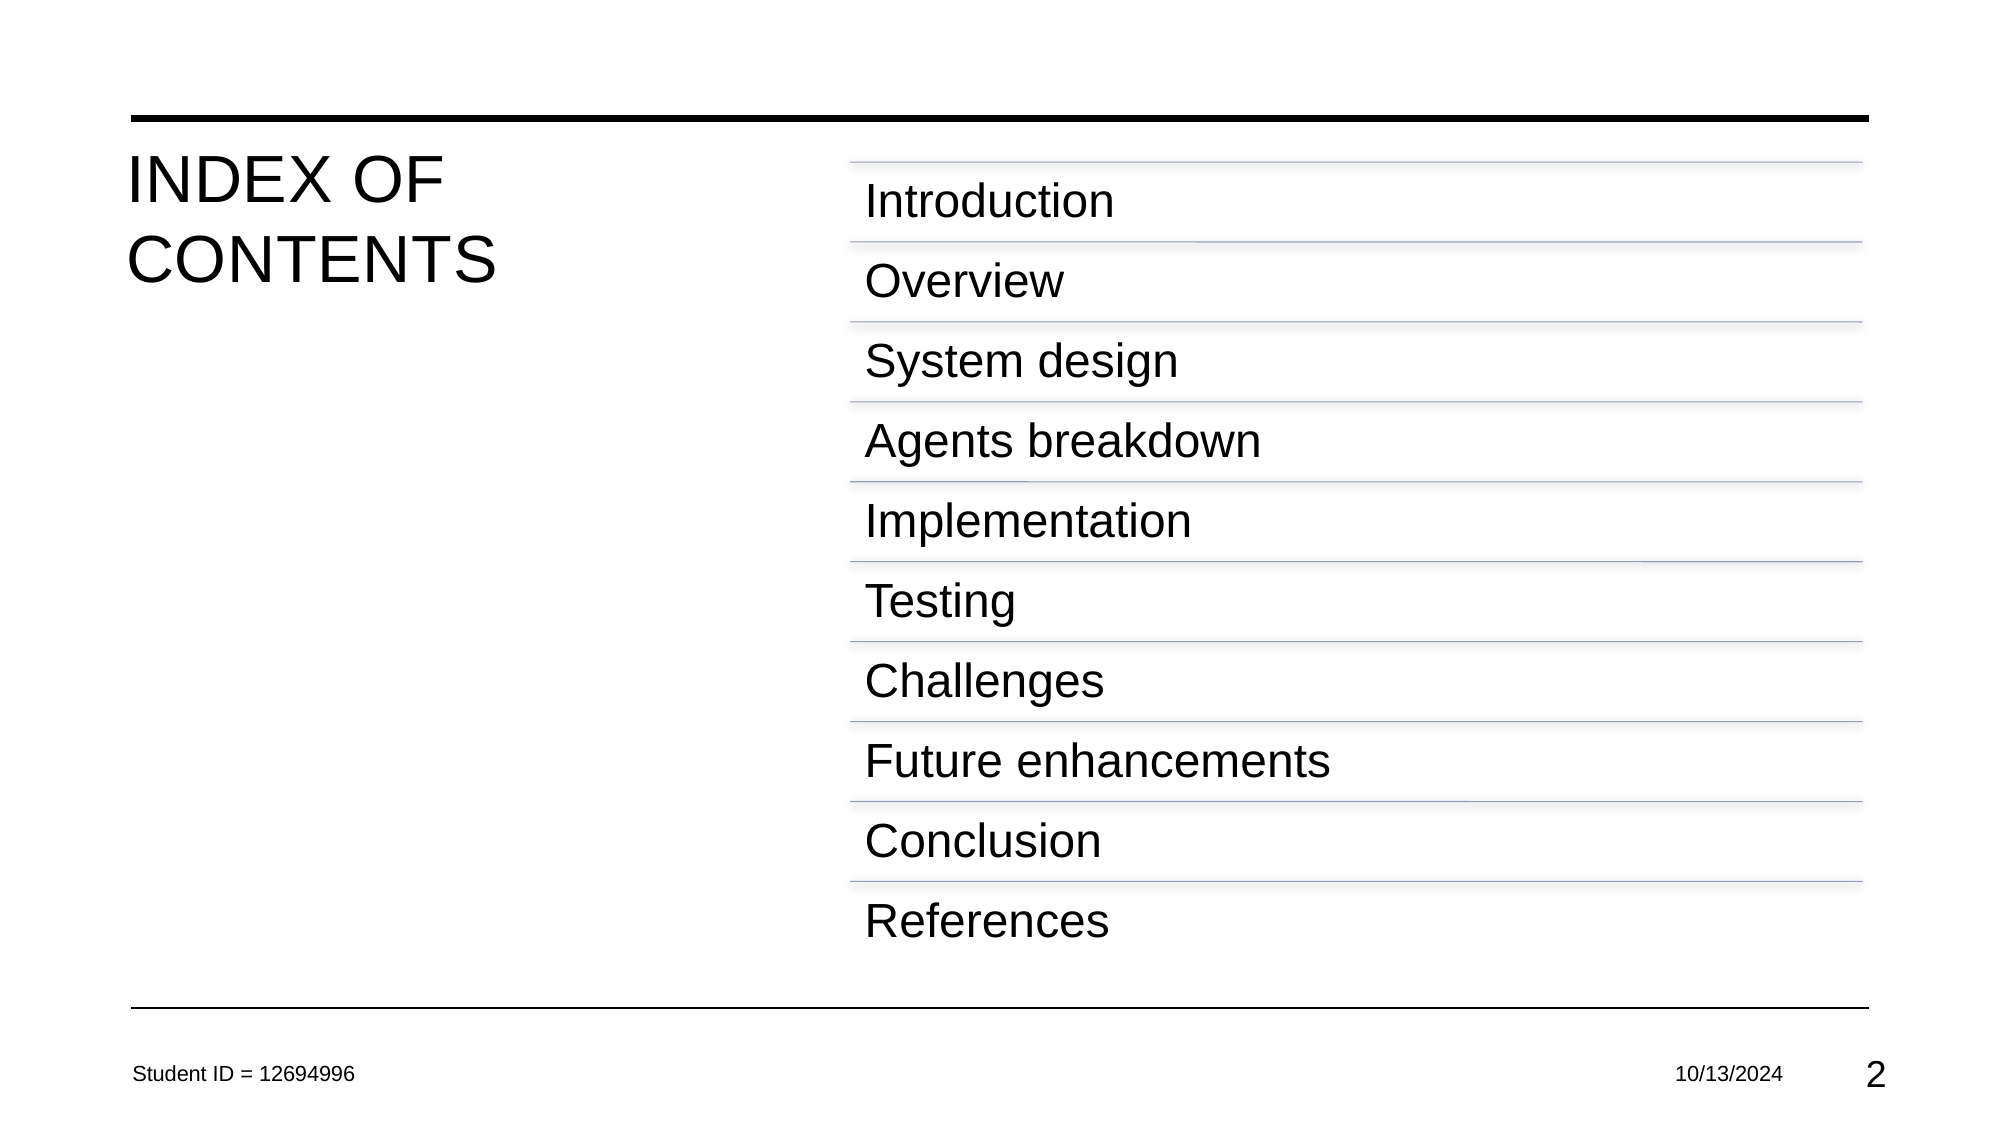

# Index of contents

Introduction
Overview
System design
Agents breakdown
Implementation
Testing
Challenges
Future enhancements
Conclusion
References

Student ID = 12694996
10/13/2024
2